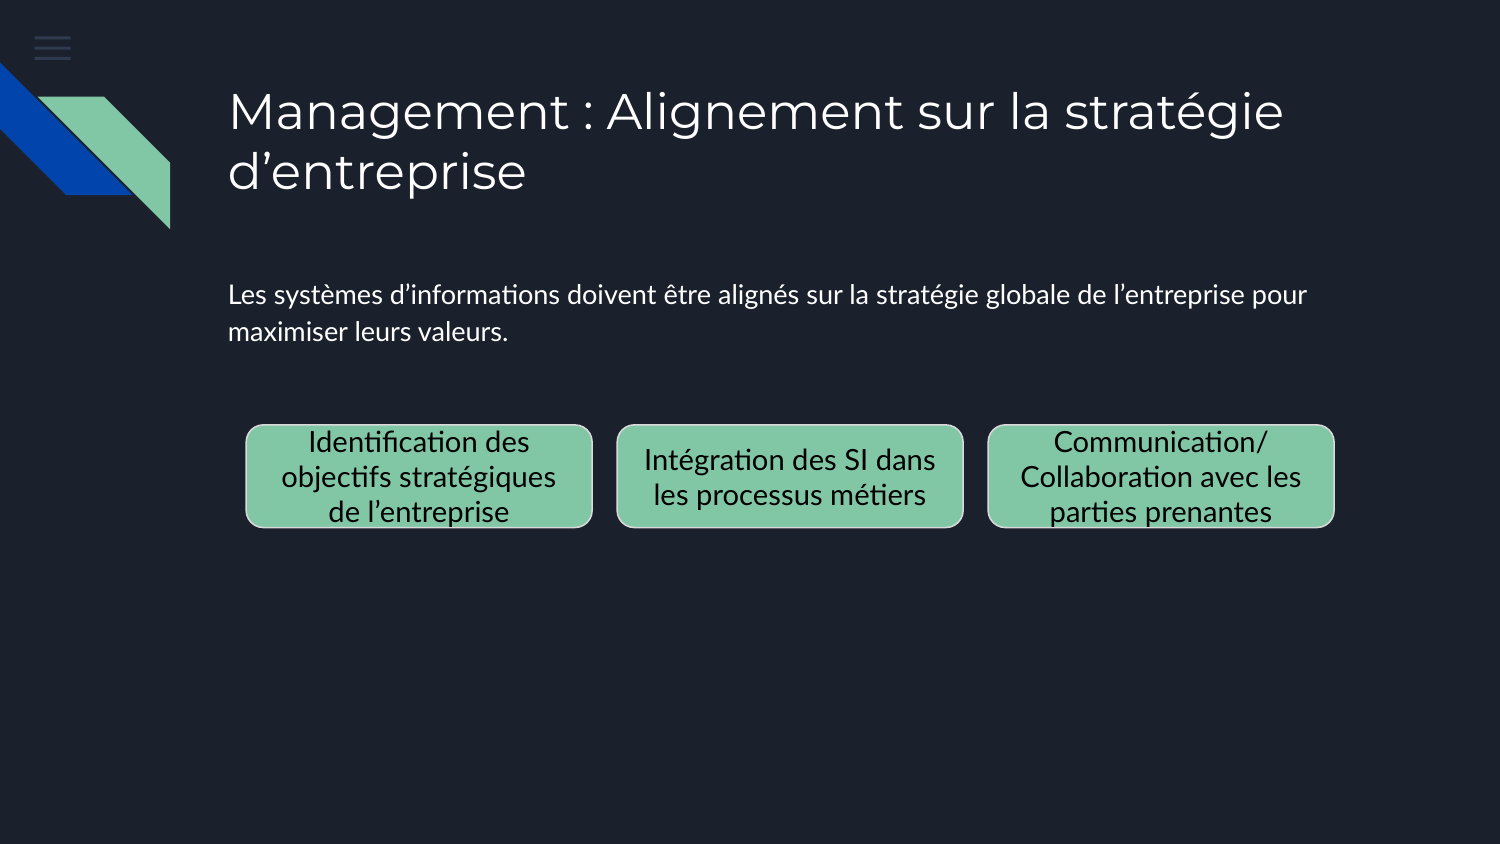

# Management : Alignement sur la stratégie d’entreprise
Les systèmes d’informations doivent être alignés sur la stratégie globale de l’entreprise pour maximiser leurs valeurs.
Identification des objectifs stratégiques de l’entreprise
Intégration des SI dans les processus métiers
Communication/Collaboration avec les parties prenantes